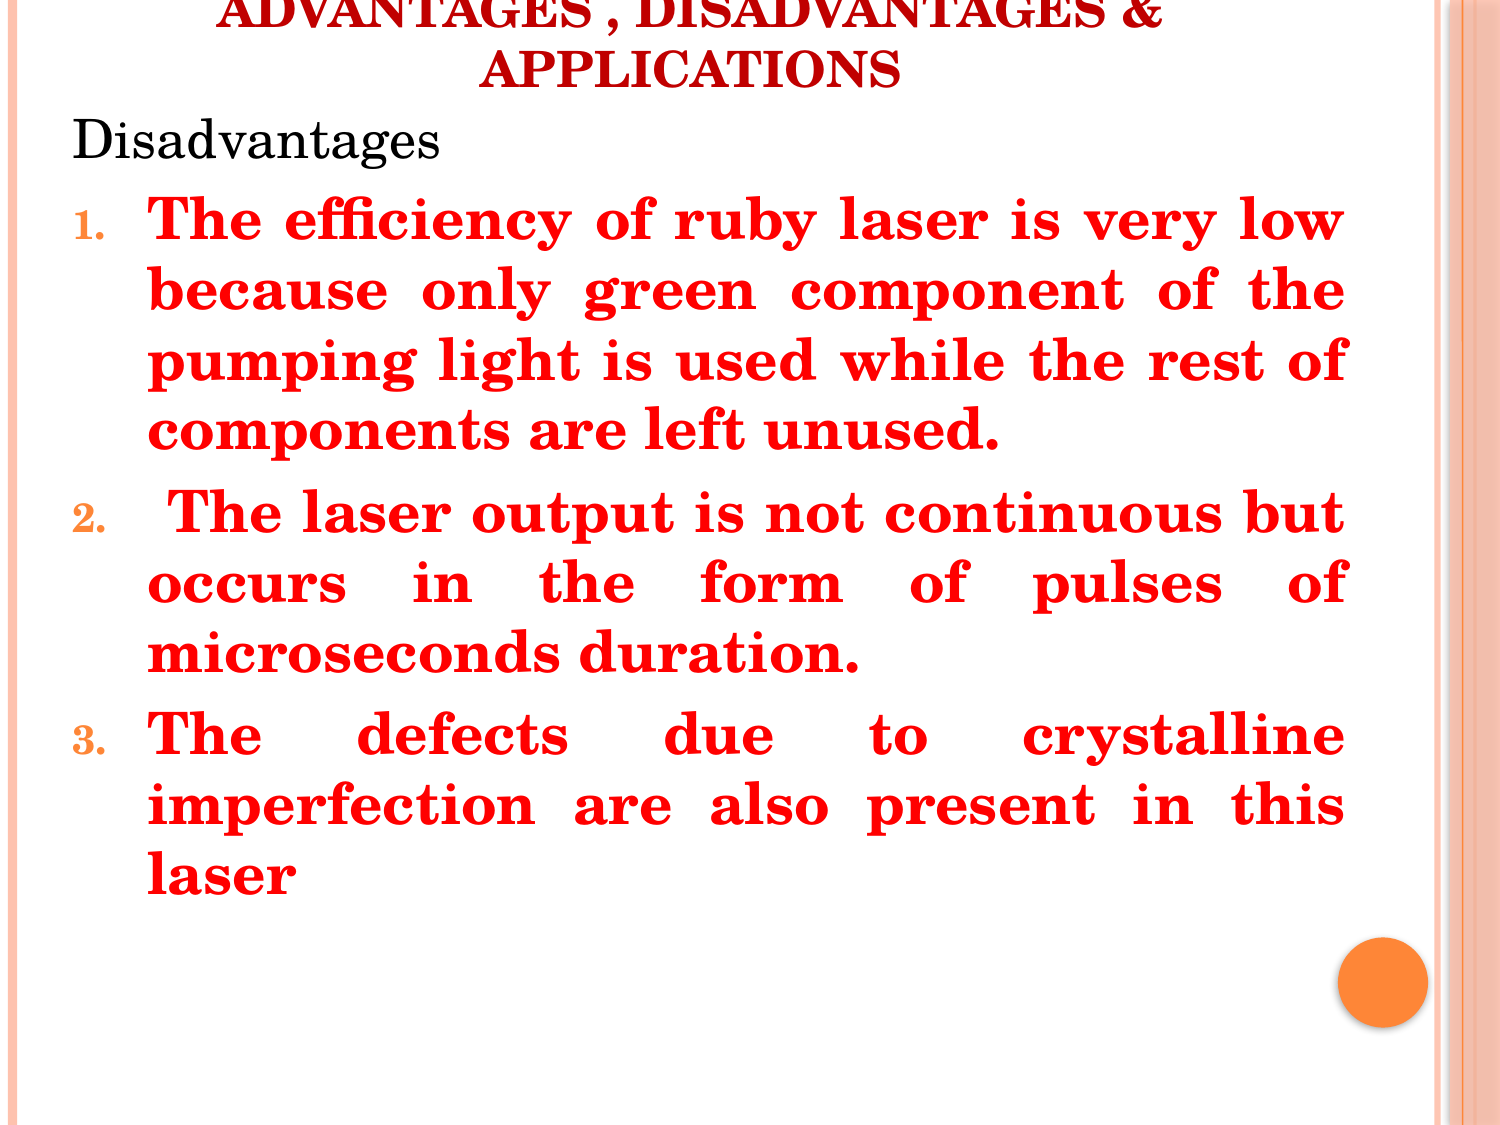

# Advantages , Disadvantages & Applications
Disadvantages
The efficiency of ruby laser is very low because only green component of the pumping light is used while the rest of components are left unused.
 The laser output is not continuous but occurs in the form of pulses of microseconds duration.
The defects due to crystalline imperfection are also present in this laser